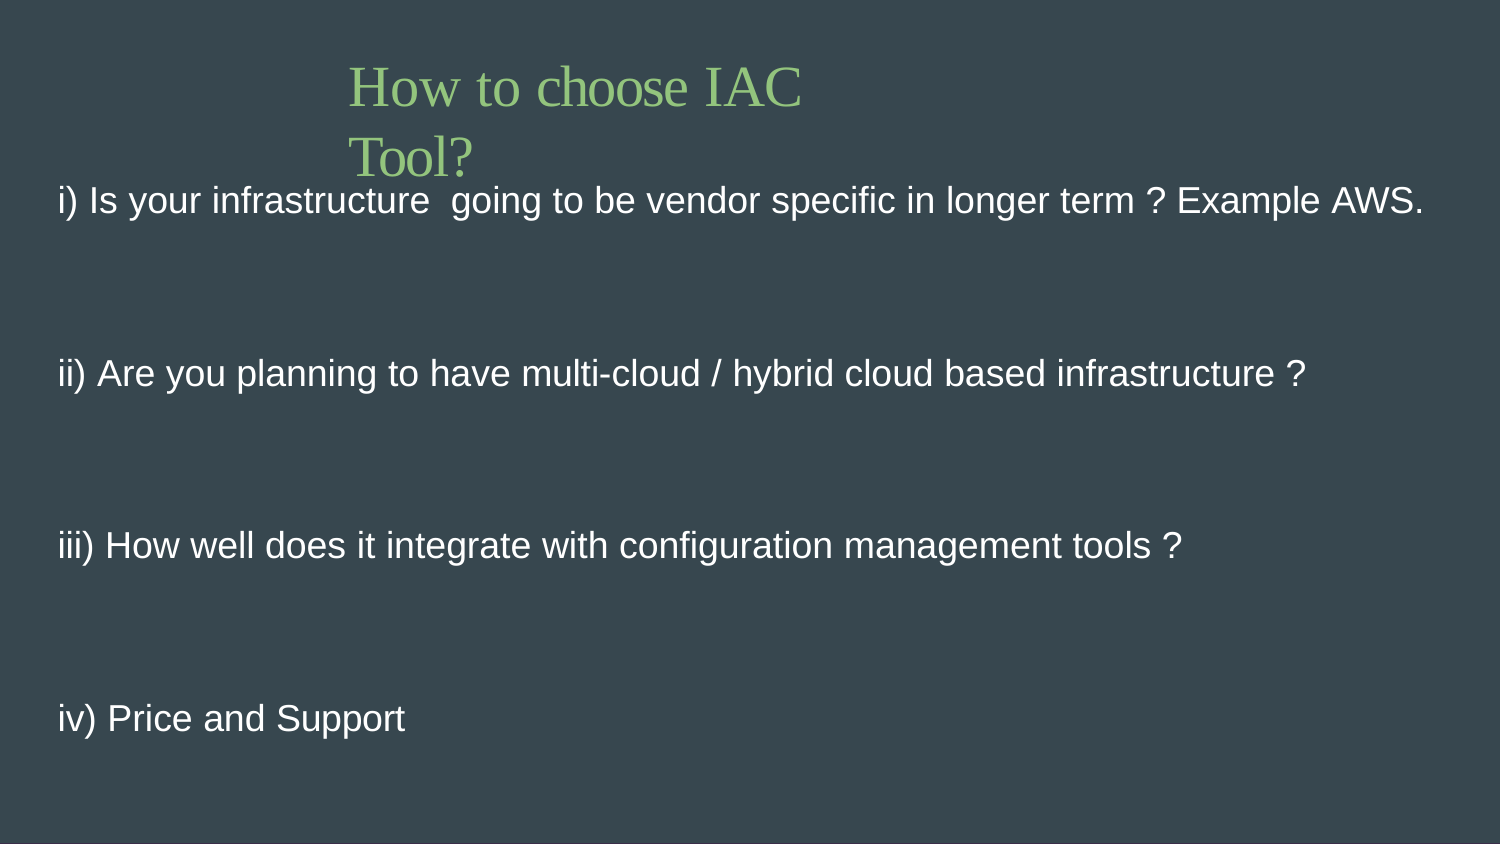

# How to choose IAC Tool?
i) Is your infrastructure going to be vendor specific in longer term ? Example AWS.
ii) Are you planning to have multi-cloud / hybrid cloud based infrastructure ?
iii) How well does it integrate with configuration management tools ?
iv) Price and Support